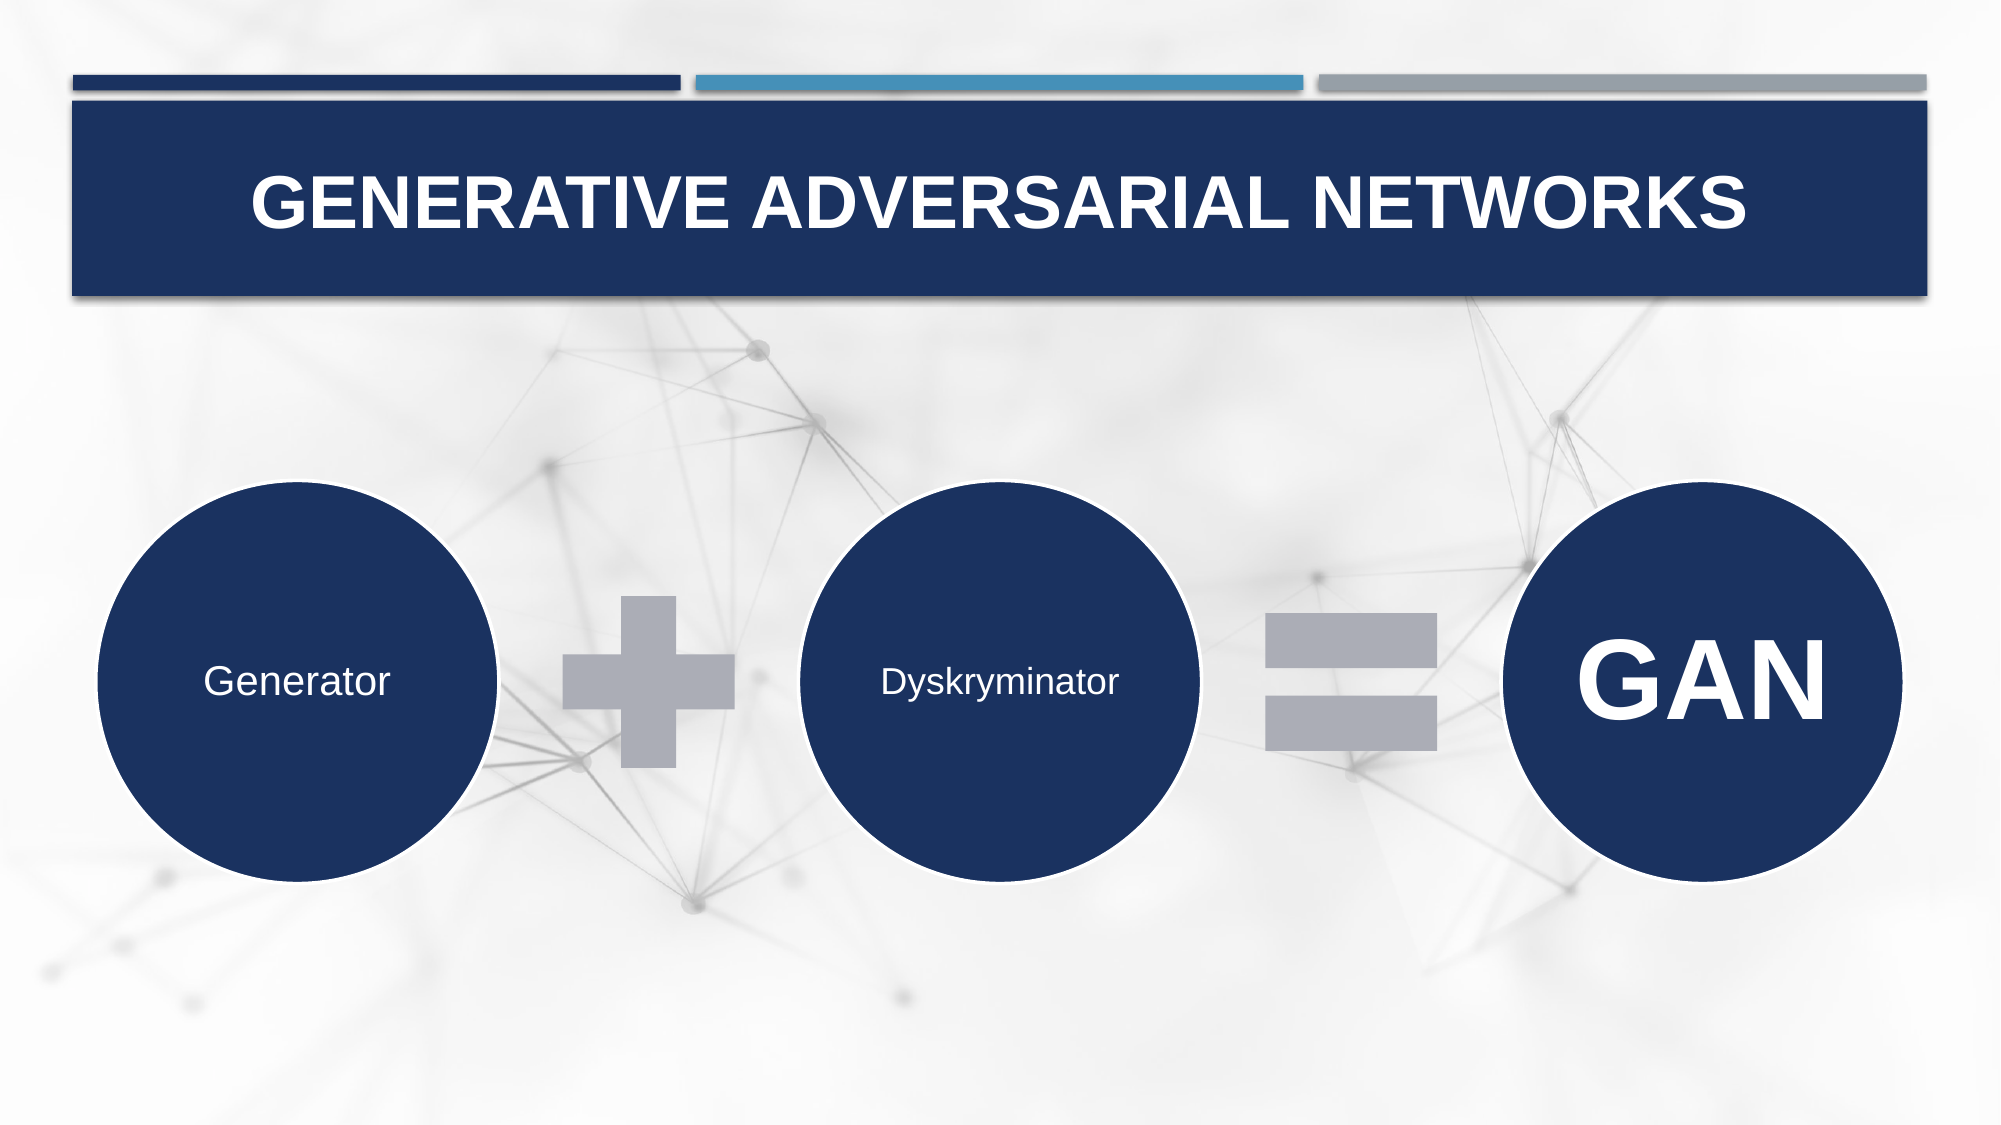

Generator

Dyskryminator

GAN
# Generative adversarial networks